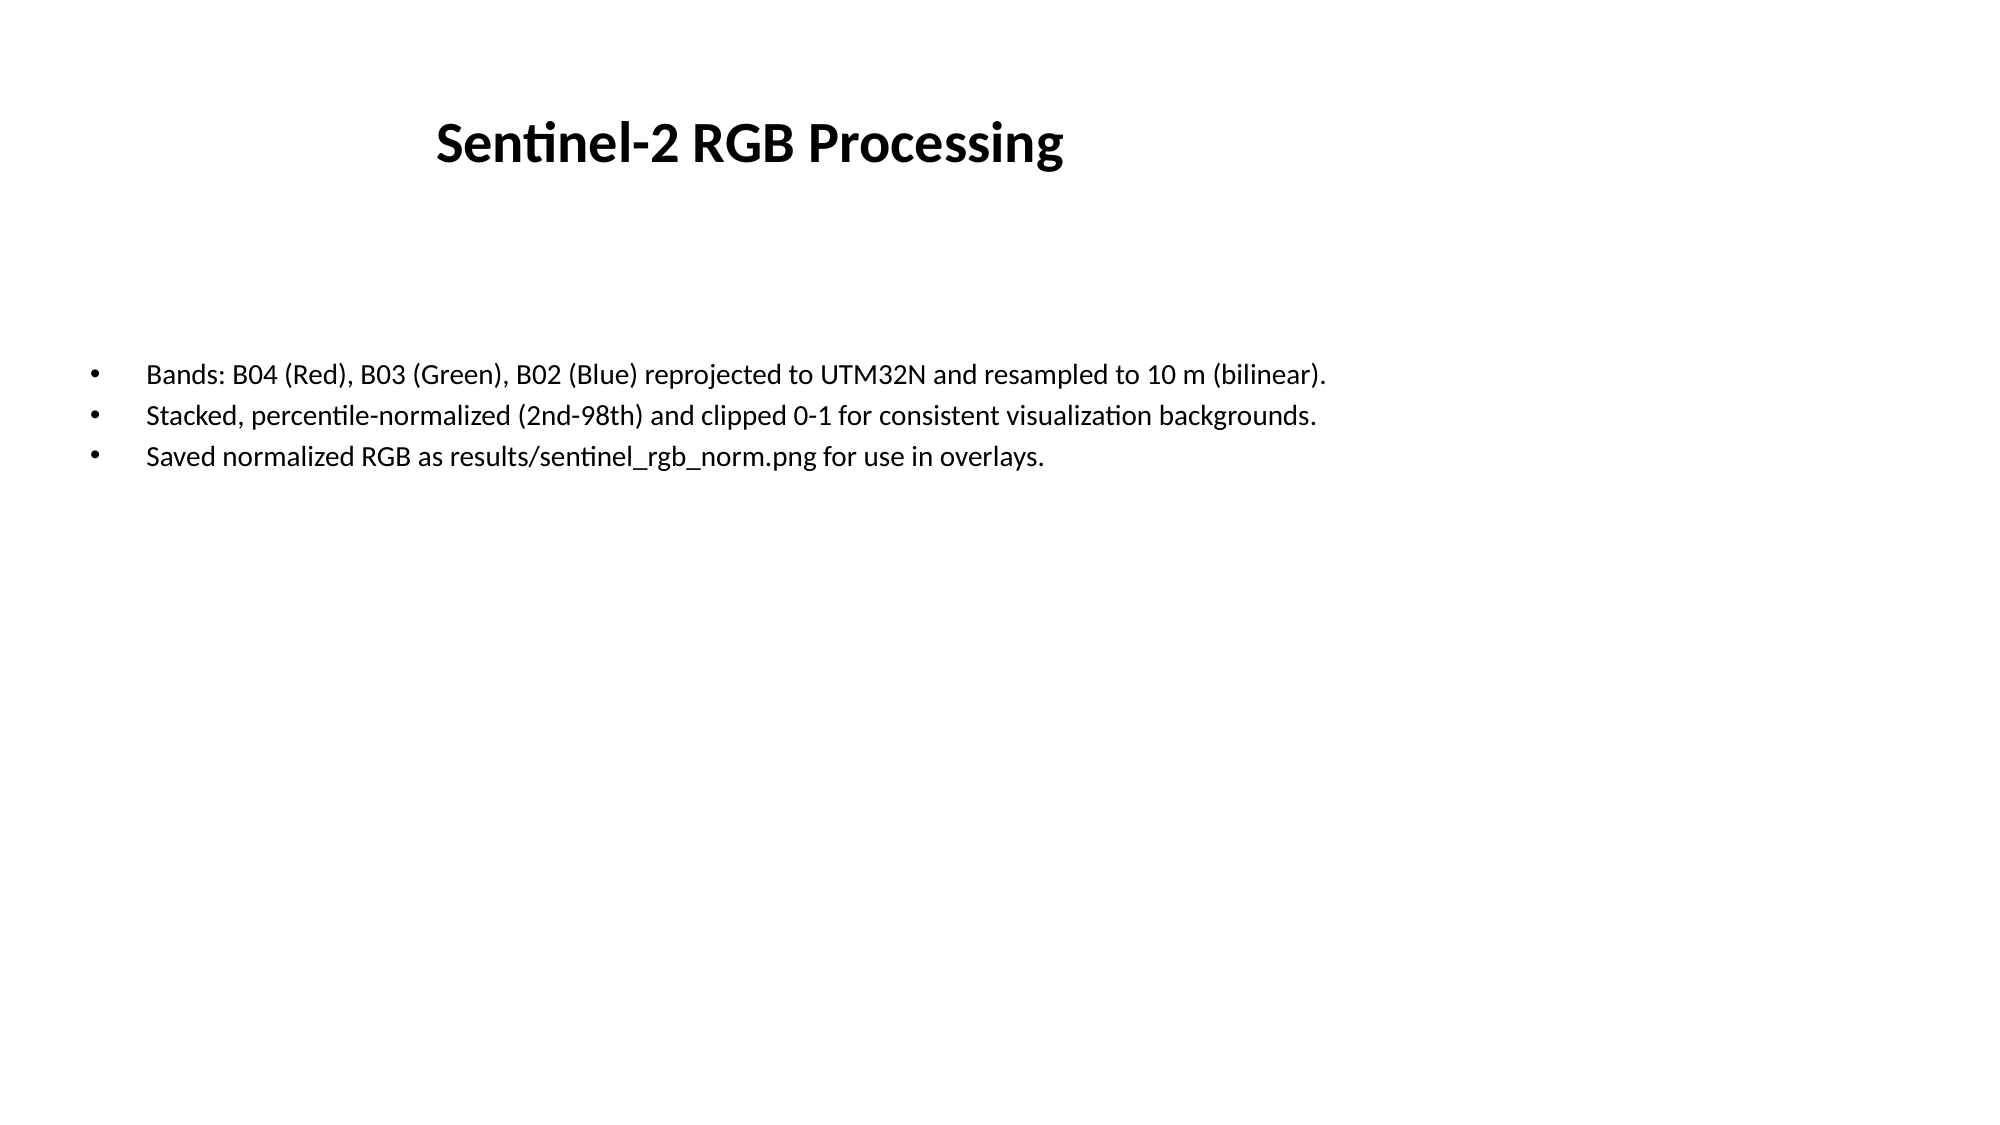

# Sentinel-2 RGB Processing

Bands: B04 (Red), B03 (Green), B02 (Blue) reprojected to UTM32N and resampled to 10 m (bilinear).
Stacked, percentile-normalized (2nd-98th) and clipped 0-1 for consistent visualization backgrounds.
Saved normalized RGB as results/sentinel_rgb_norm.png for use in overlays.